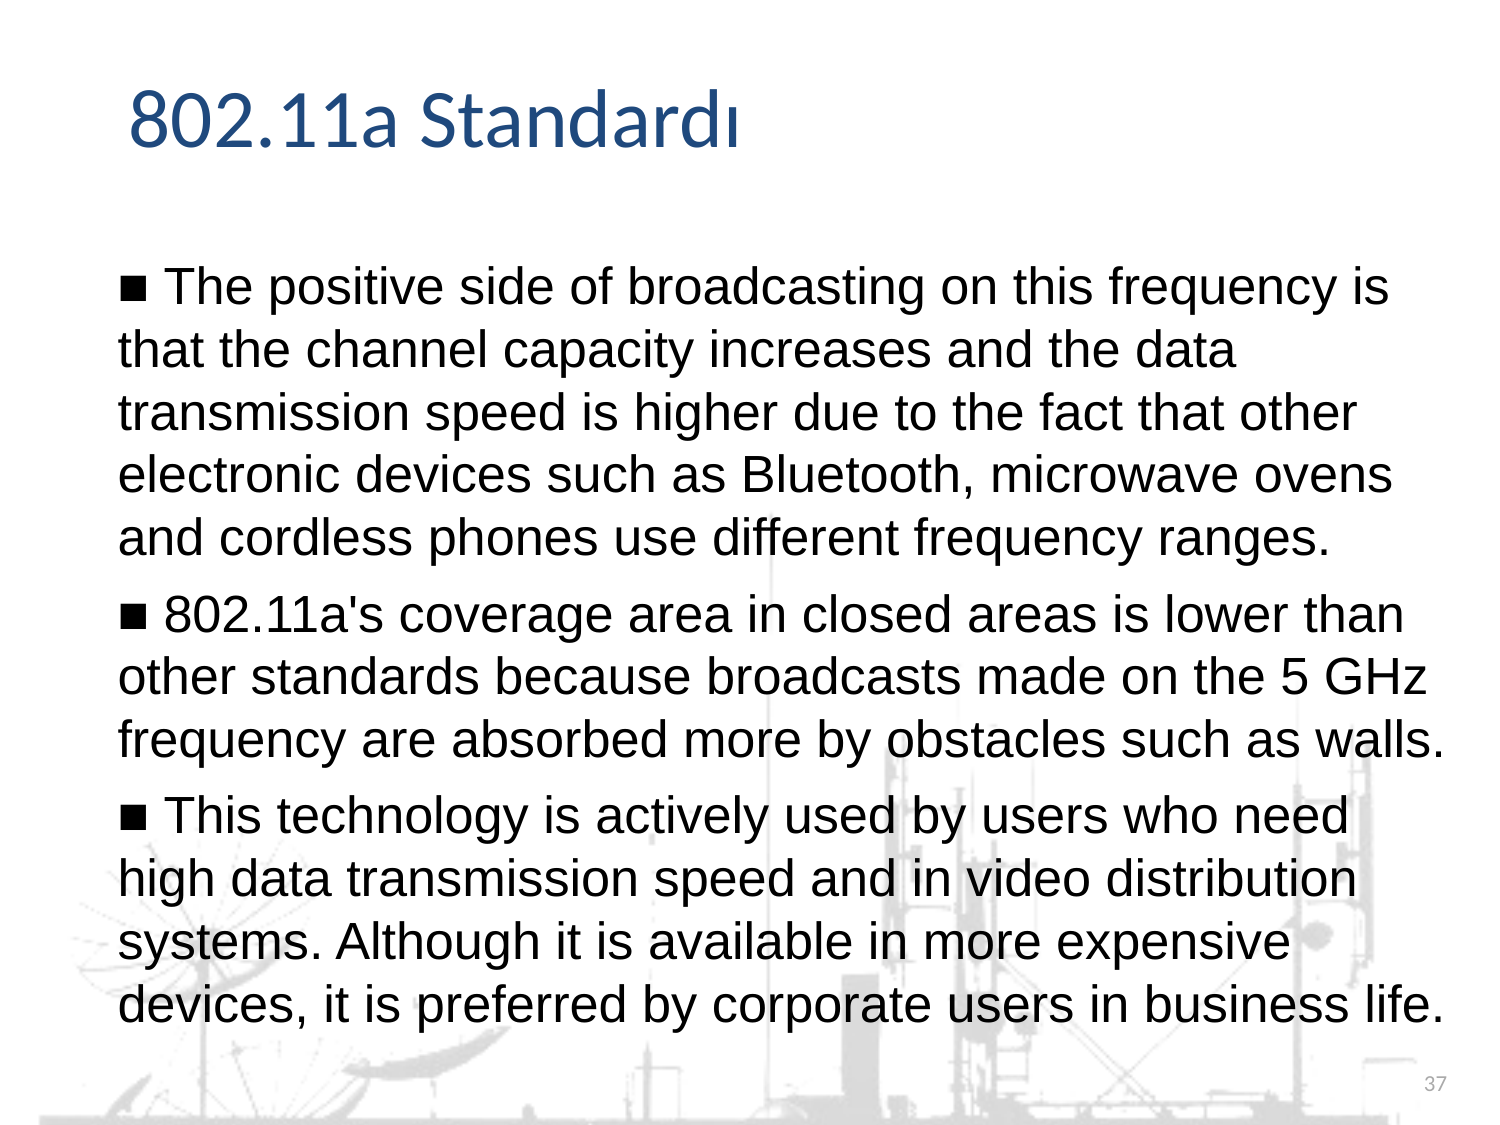

802.11a Standardı
■ The positive side of broadcasting on this frequency is that the channel capacity increases and the data transmission speed is higher due to the fact that other electronic devices such as Bluetooth, microwave ovens and cordless phones use different frequency ranges.
■ 802.11a's coverage area in closed areas is lower than other standards because broadcasts made on the 5 GHz frequency are absorbed more by obstacles such as walls.
■ This technology is actively used by users who need high data transmission speed and in video distribution systems. Although it is available in more expensive devices, it is preferred by corporate users in business life.
37